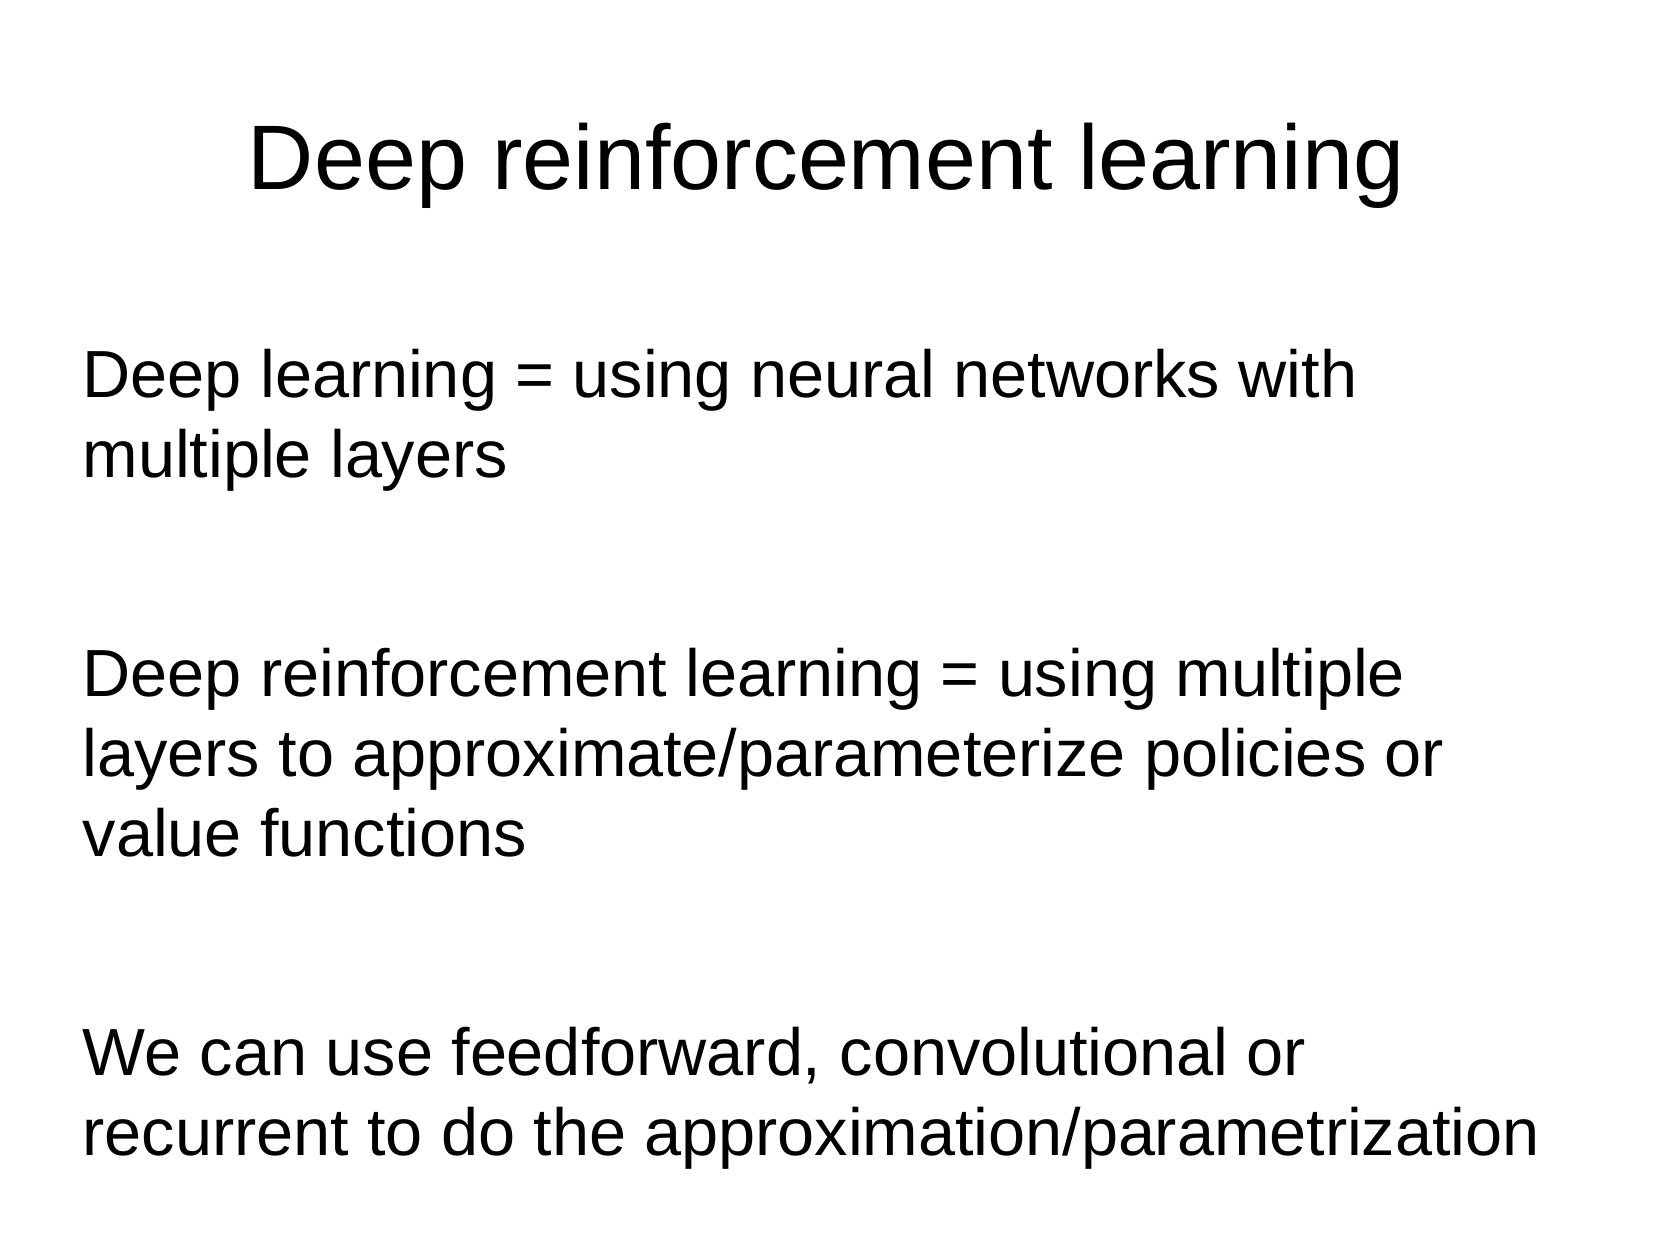

Deep reinforcement learning
Deep learning = using neural networks with multiple layers

Deep reinforcement learning = using multiple layers to approximate/parameterize policies or value functions

We can use feedforward, convolutional or recurrent to do the approximation/parametrization